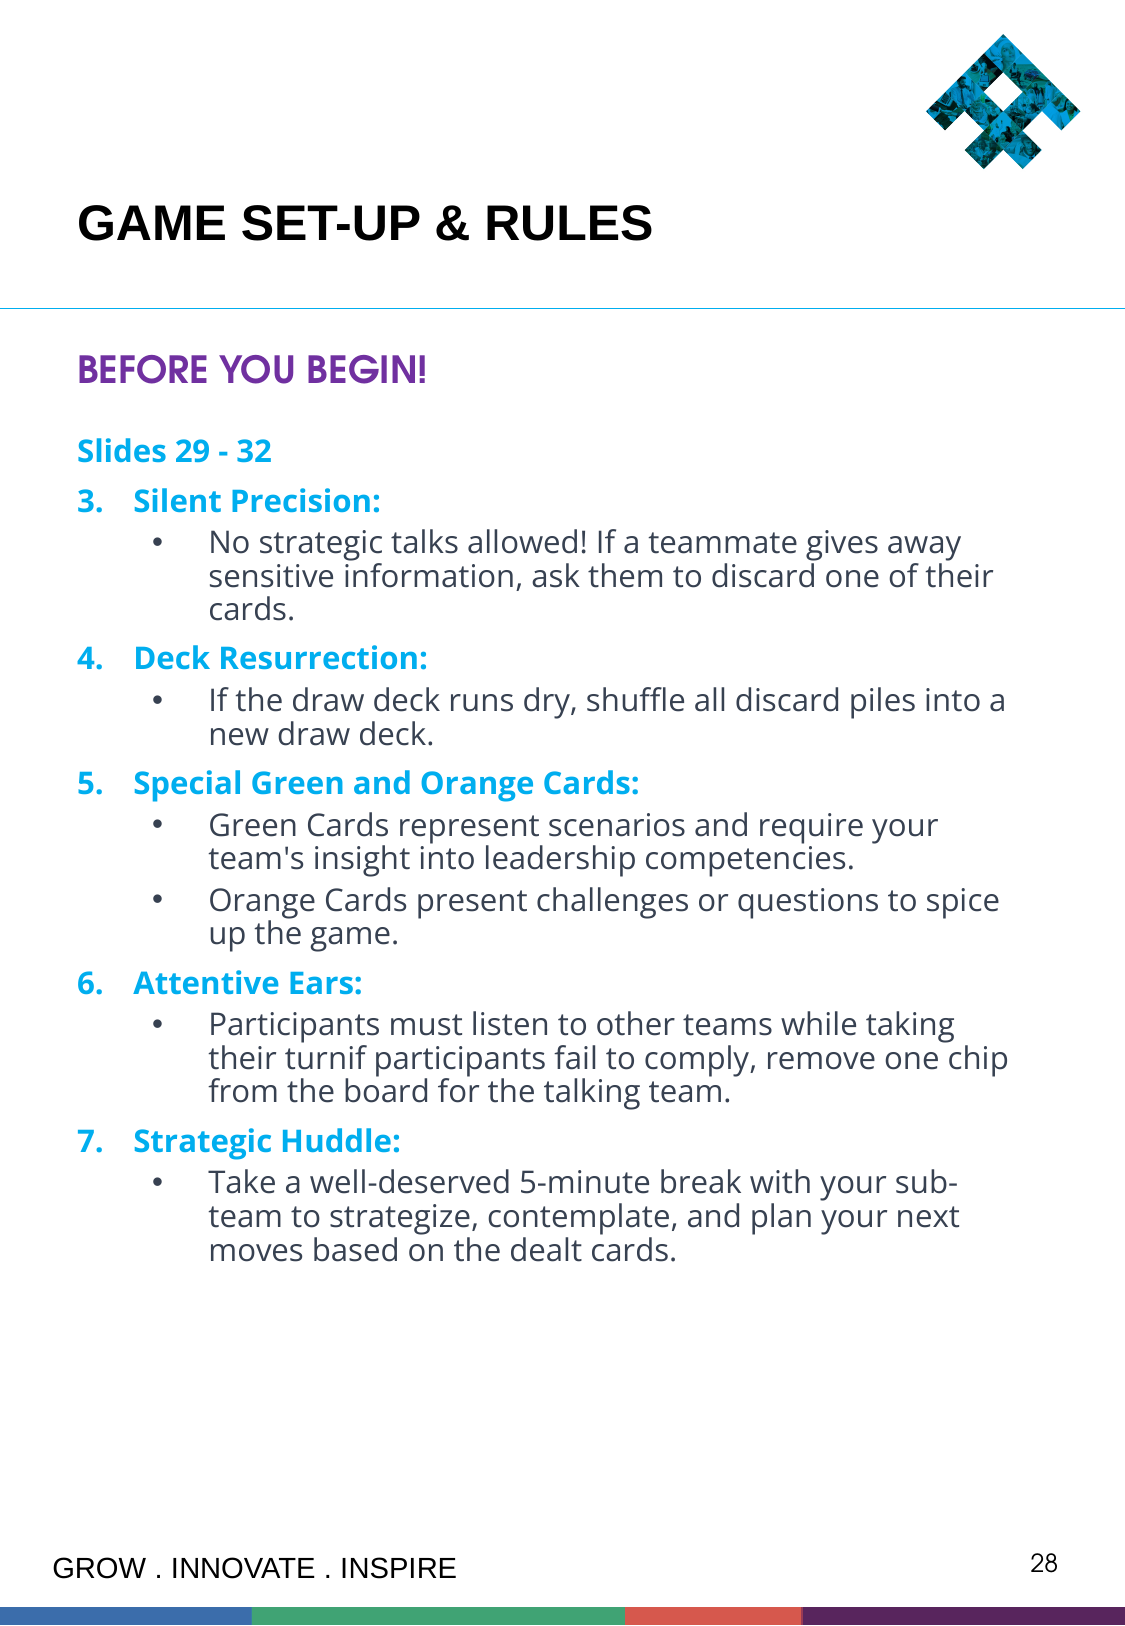

# GAME SET-UP & RULES
BEFORE YOU BEGIN!
Slides 29 - 32
Silent Precision:
No strategic talks allowed! If a teammate gives away sensitive information, ask them to discard one of their cards.
Deck Resurrection:
If the draw deck runs dry, shuffle all discard piles into a new draw deck.
Special Green and Orange Cards:
Green Cards represent scenarios and require your team's insight into leadership competencies.
Orange Cards present challenges or questions to spice up the game.
Attentive Ears:
Participants must listen to other teams while taking their turnif participants fail to comply, remove one chip from the board for the talking team.
Strategic Huddle:
Take a well-deserved 5-minute break with your sub-team to strategize, contemplate, and plan your next moves based on the dealt cards.

28